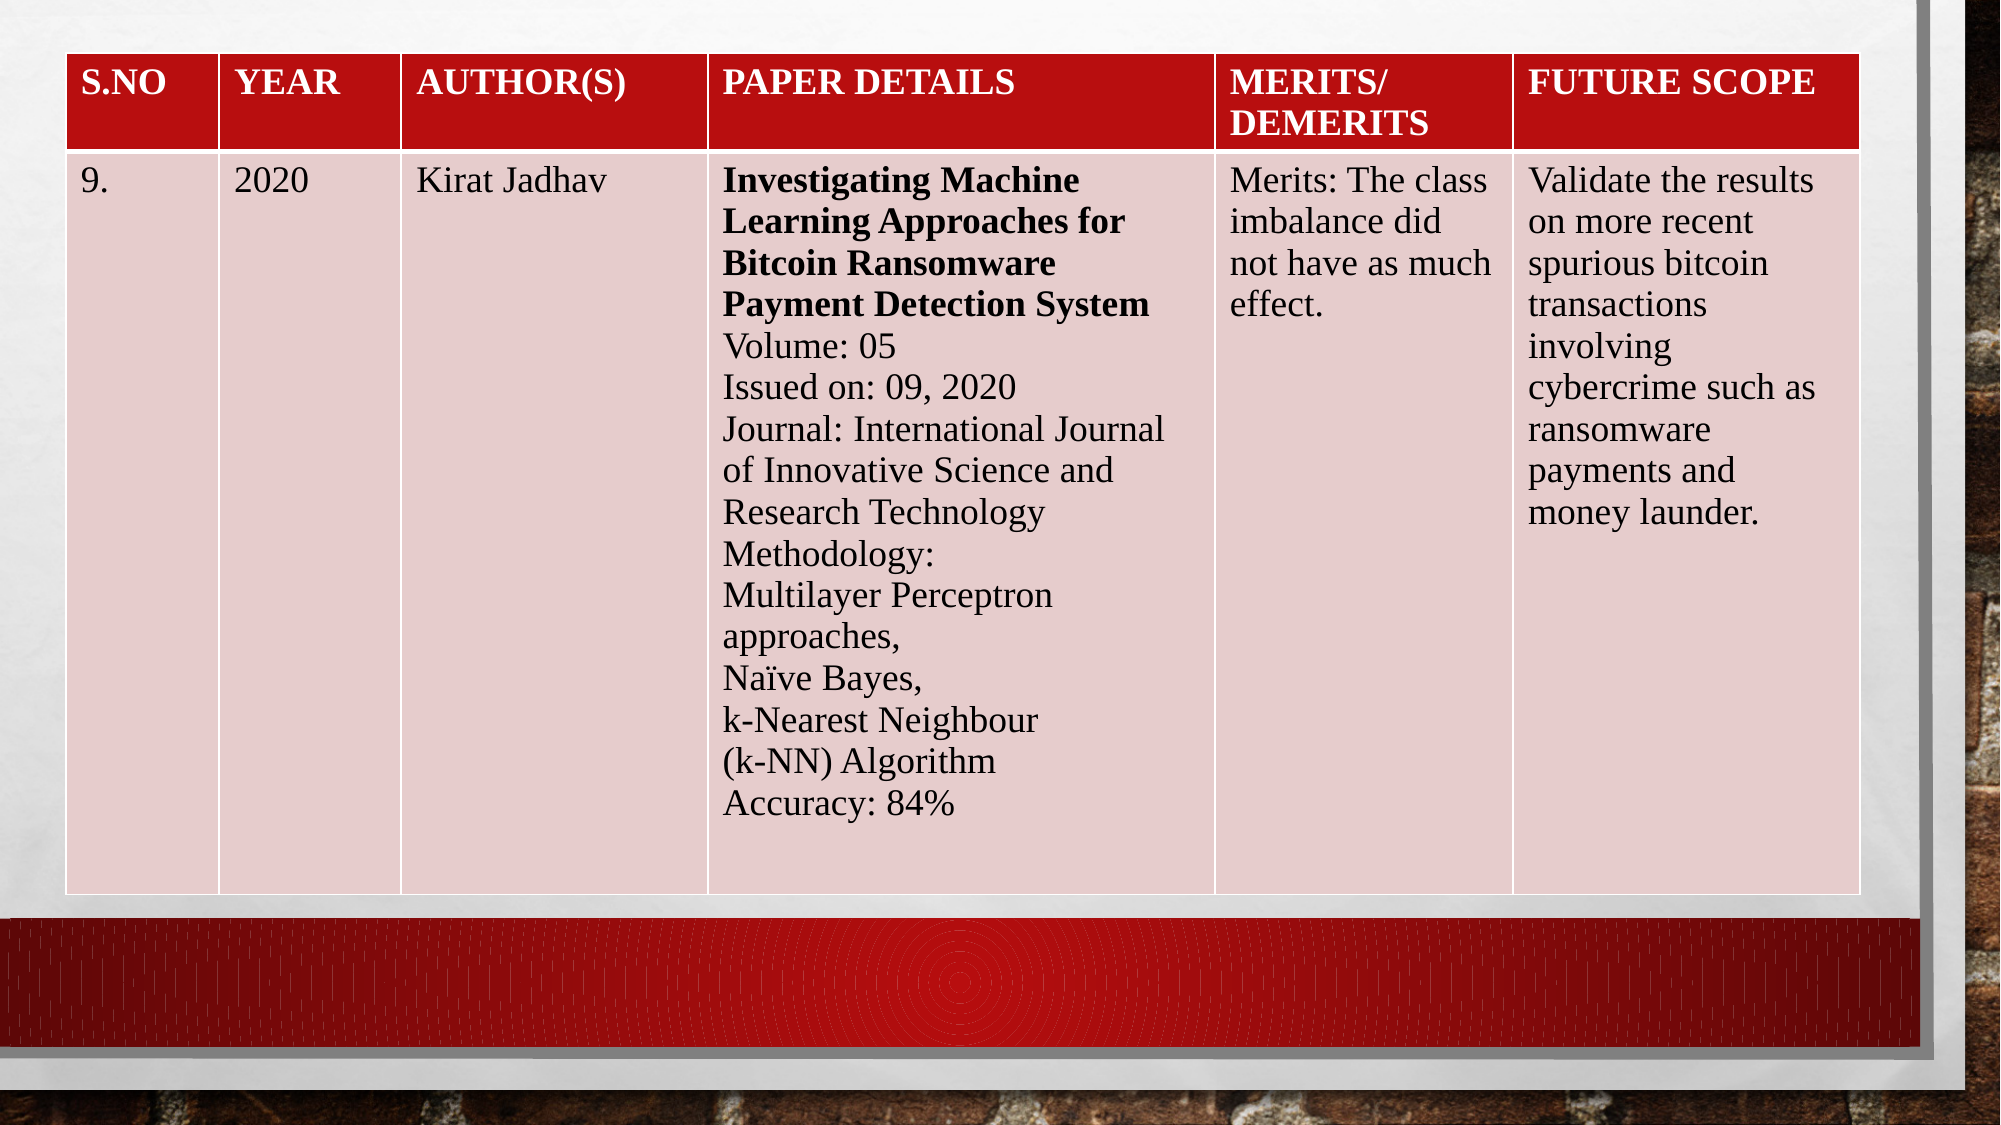

| S.NO | YEAR | AUTHOR(S) | PAPER DETAILS | MERITS/ DEMERITS | FUTURE SCOPE |
| --- | --- | --- | --- | --- | --- |
| 9. | 2020 | Kirat Jadhav | Investigating Machine Learning Approaches for Bitcoin Ransomware Payment Detection System Volume: 05 Issued on: 09, 2020 Journal: International Journal of Innovative Science and Research Technology Methodology: Multilayer Perceptron approaches, Naïve Bayes, k-Nearest Neighbour (k-NN) Algorithm Accuracy: 84% | Merits: The class imbalance did not have as much effect. | Validate the results on more recent spurious bitcoin transactions involving cybercrime such as ransomware payments and money launder. |